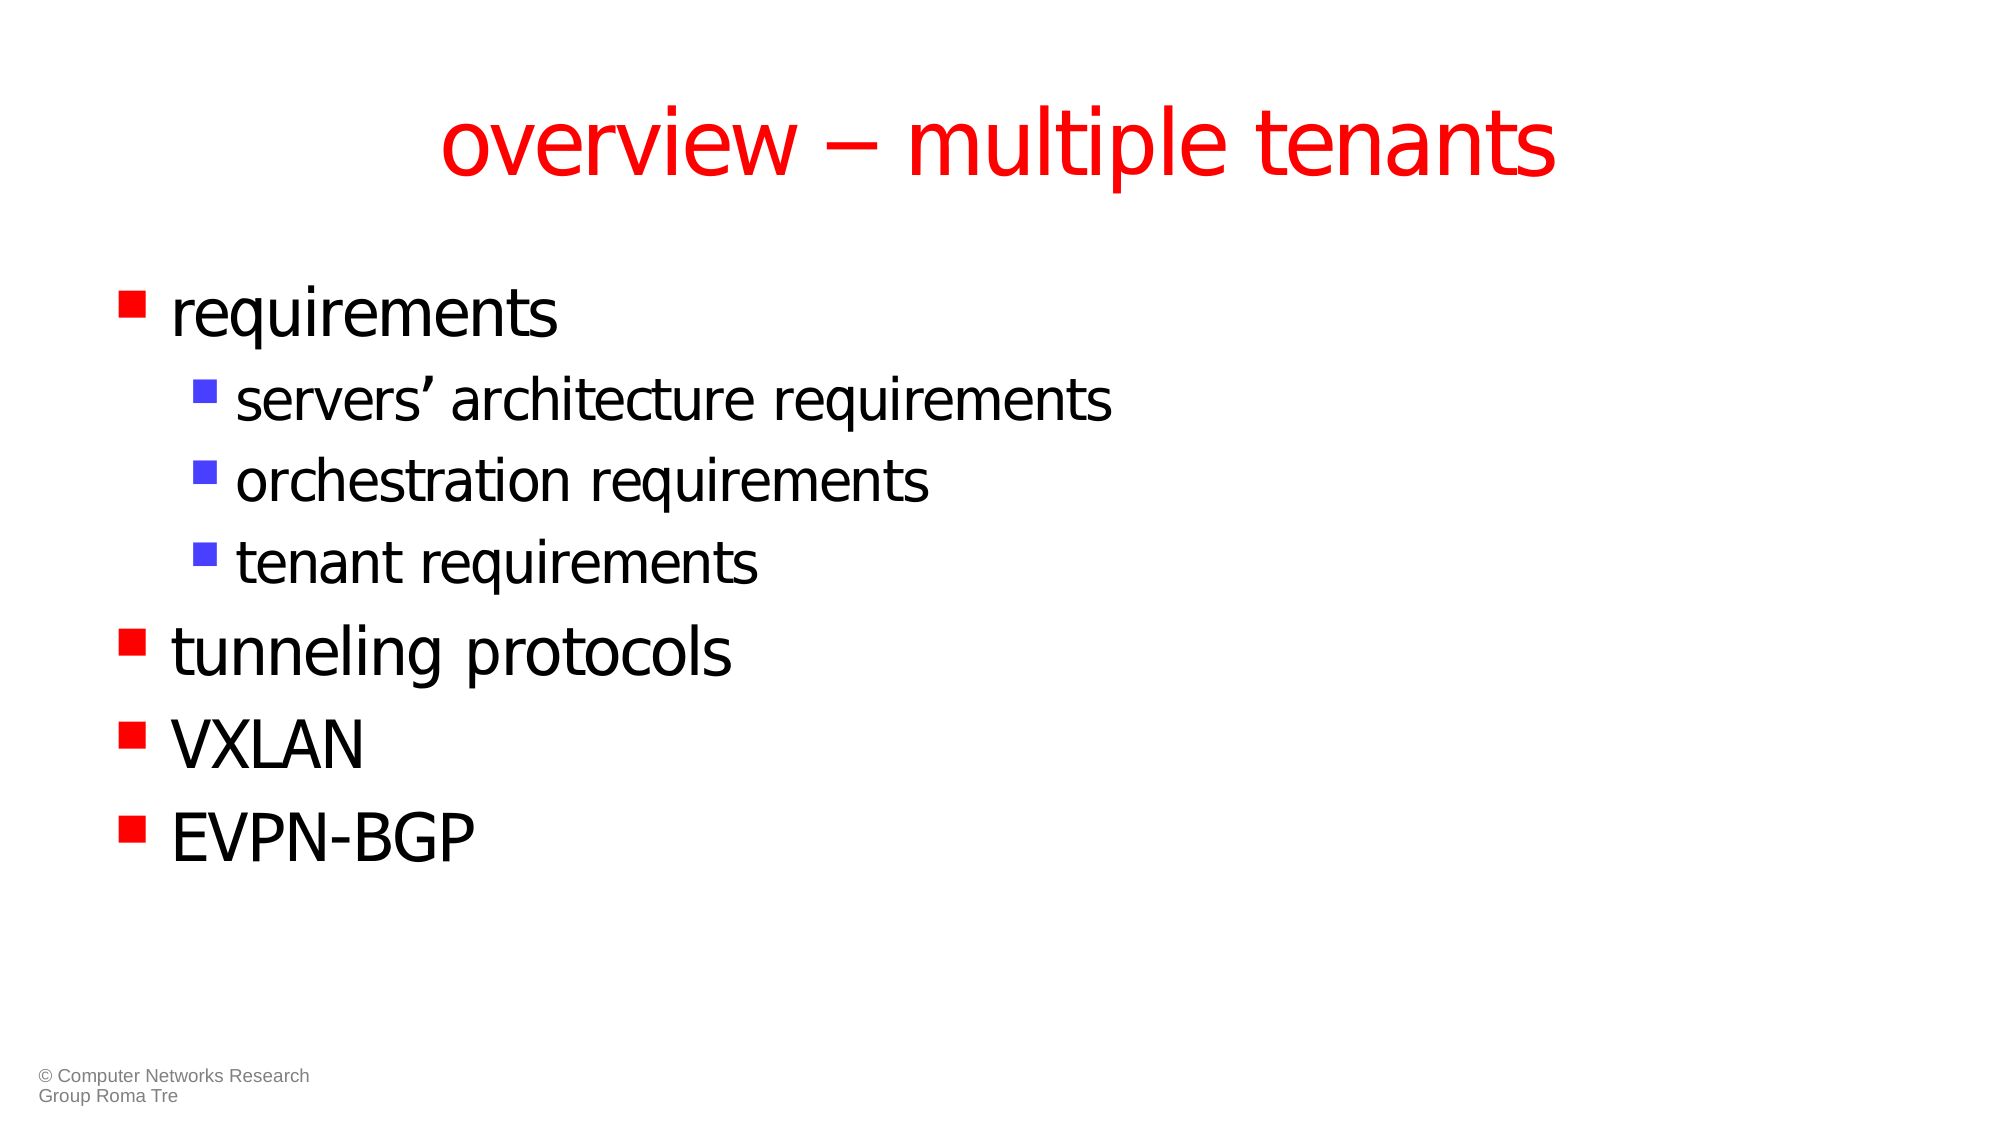

# overview – multiple tenants
requirements
servers’ architecture requirements
orchestration requirements
tenant requirements
tunneling protocols
VXLAN
EVPN-BGP